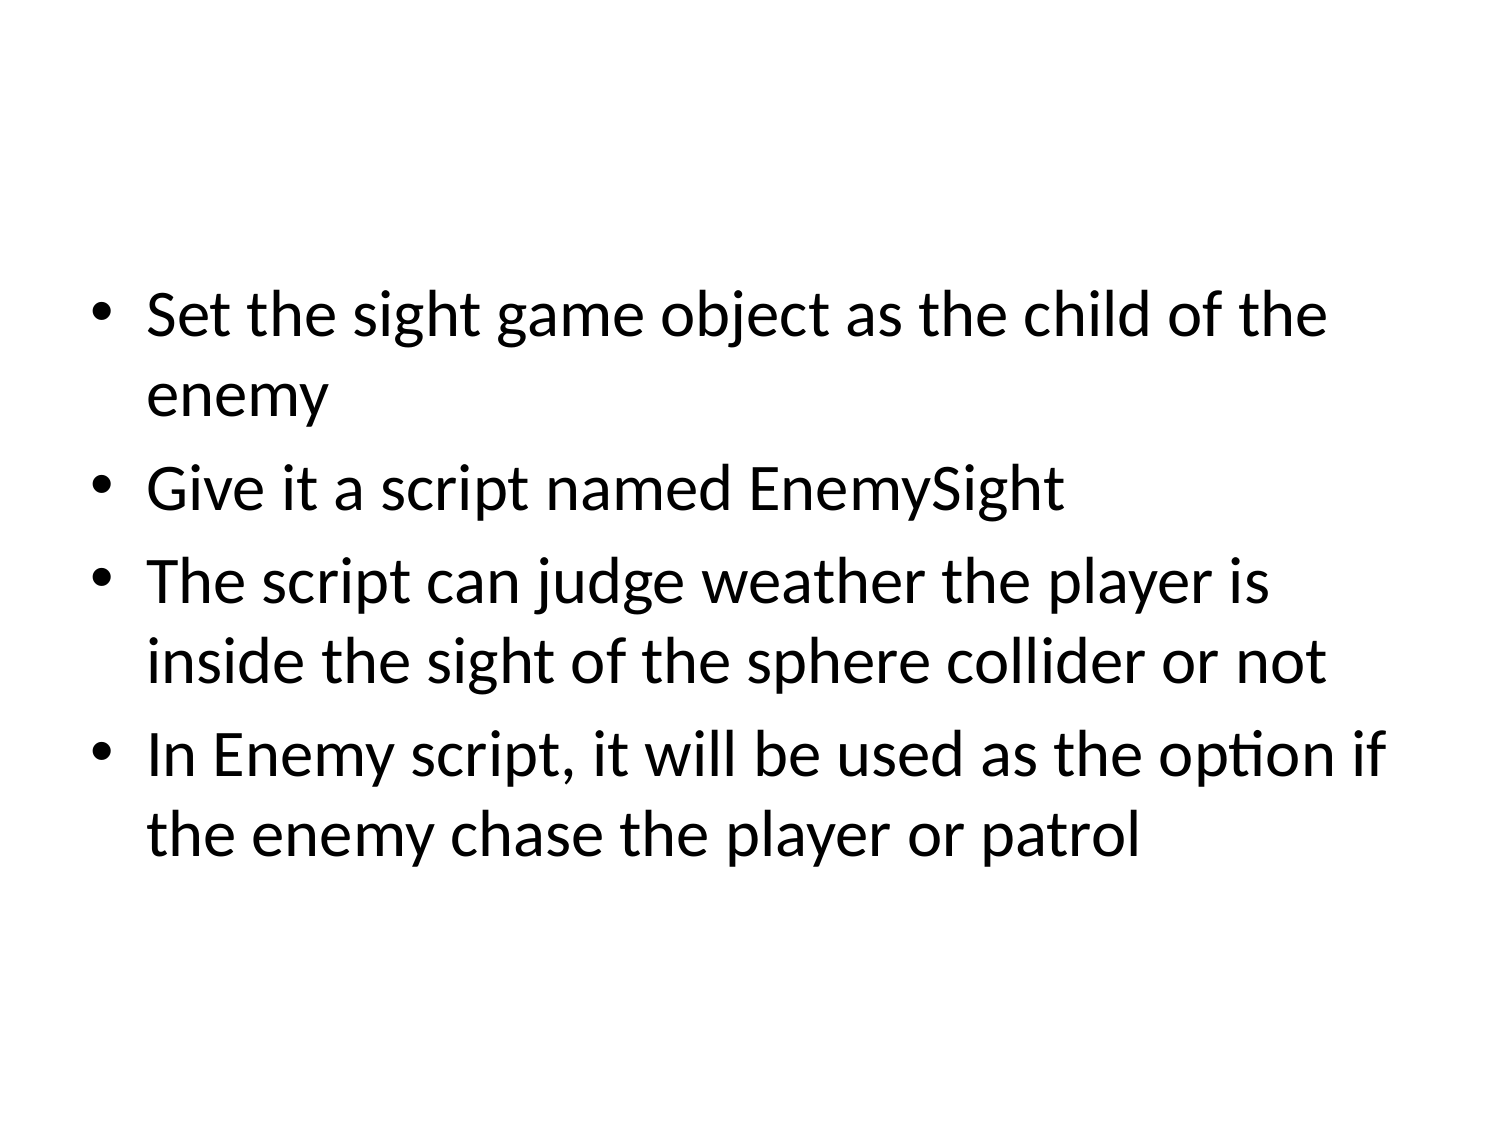

#
Set the sight game object as the child of the enemy
Give it a script named EnemySight
The script can judge weather the player is inside the sight of the sphere collider or not
In Enemy script, it will be used as the option if the enemy chase the player or patrol